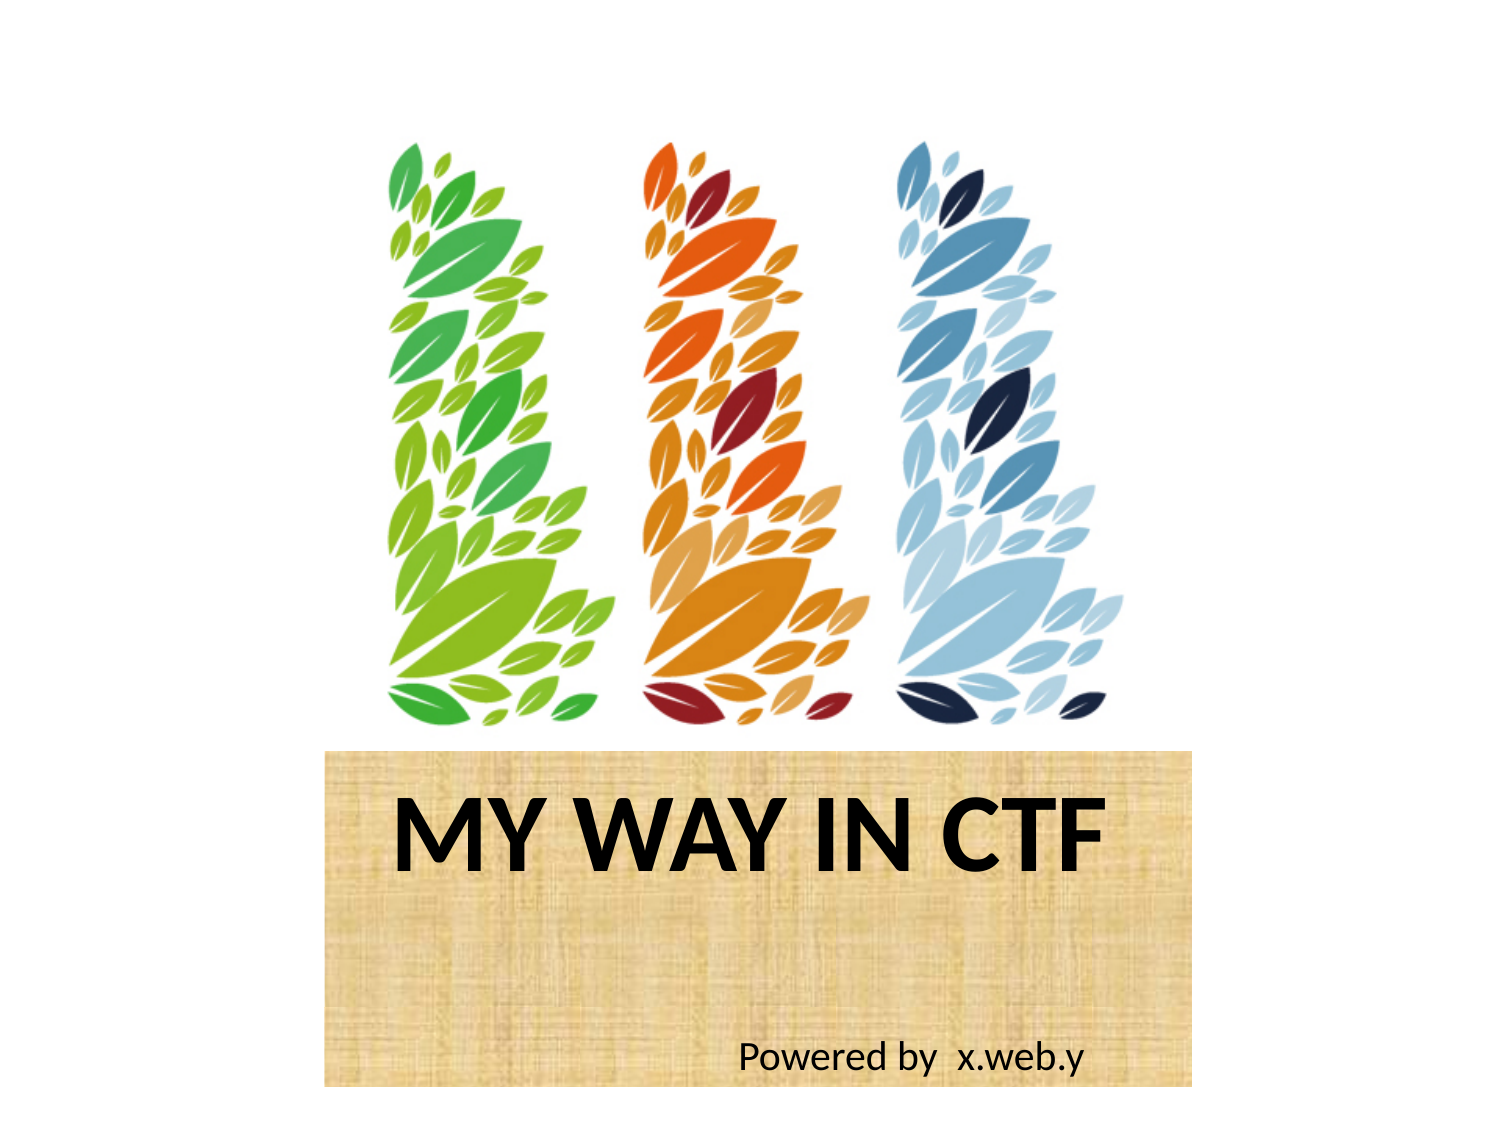

MY WAY IN CTF
                                          Powered by  x.web.y